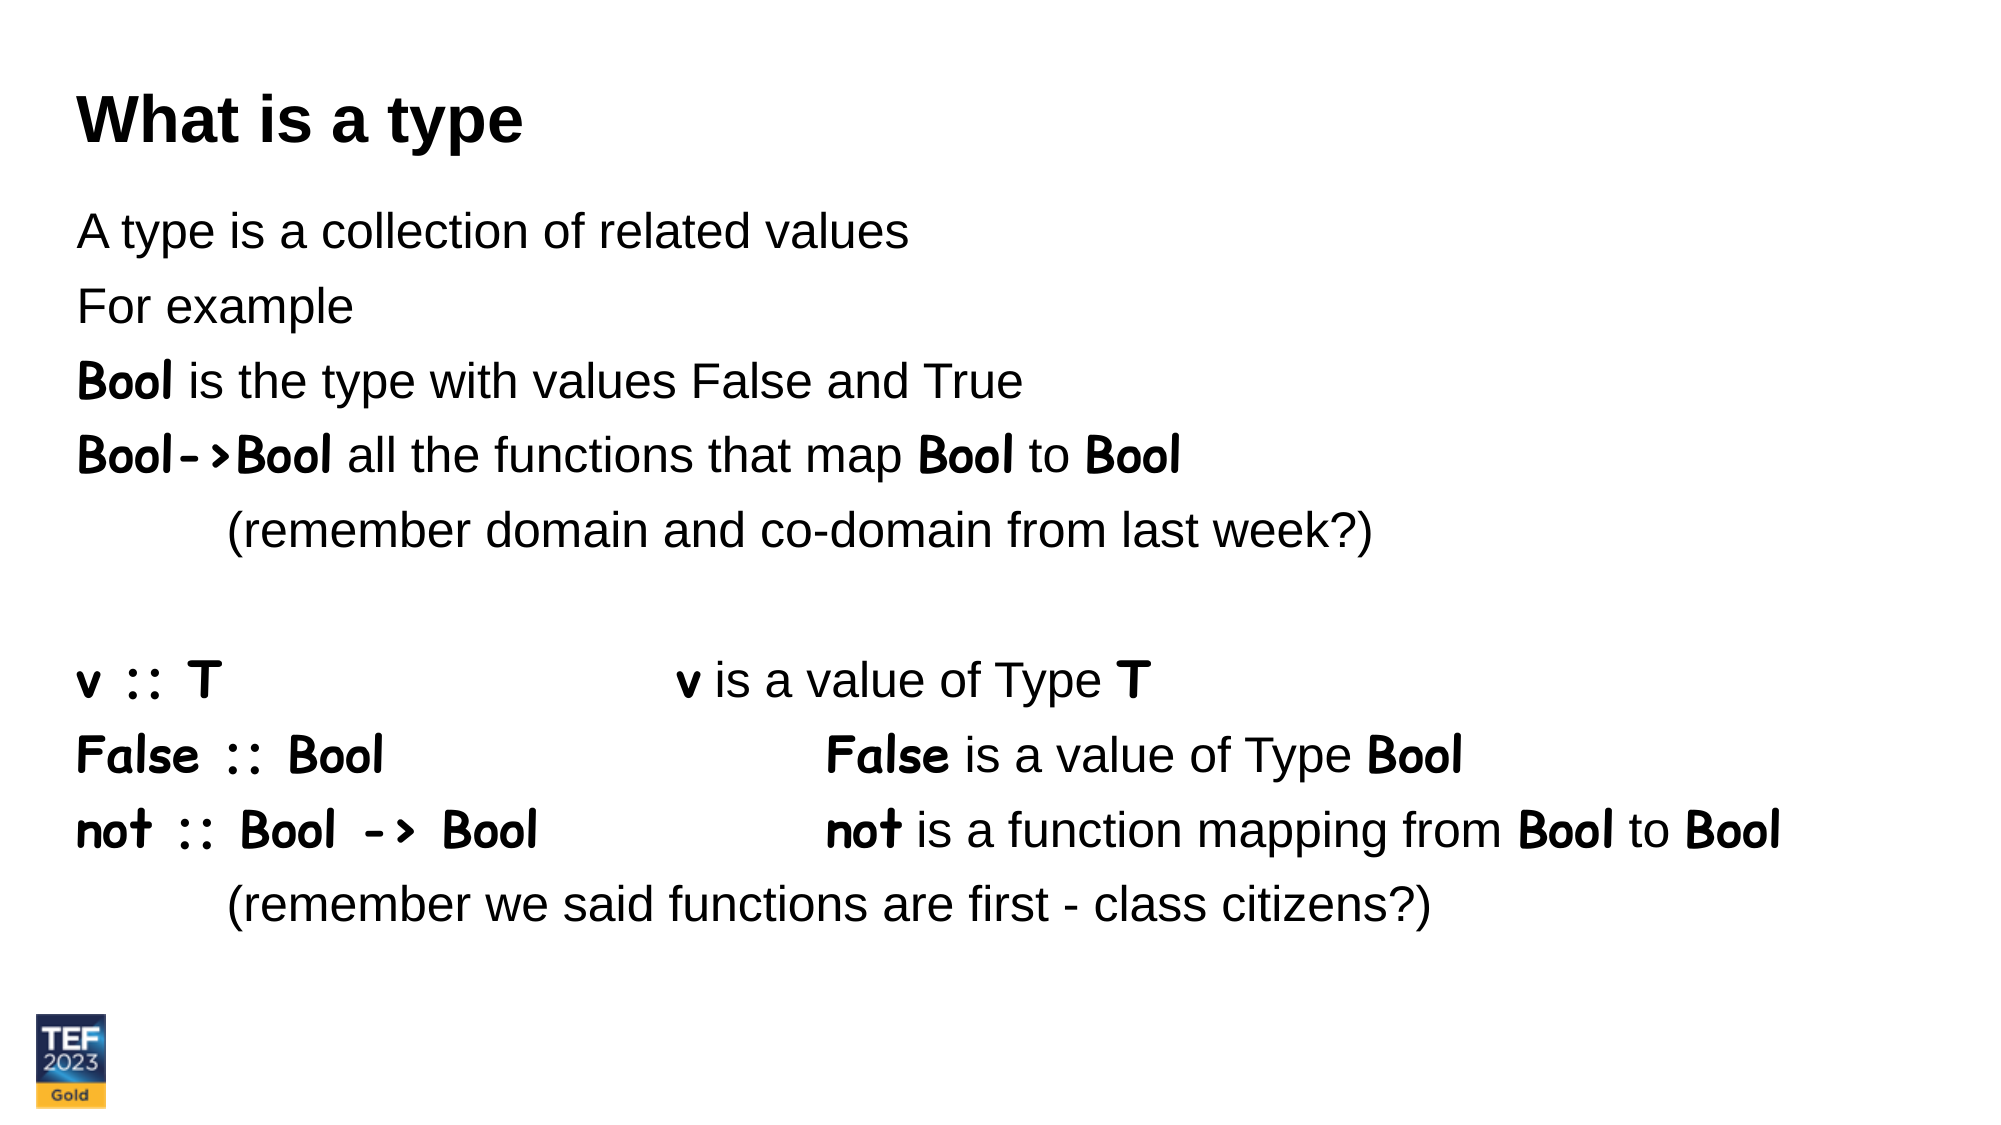

What is a type
A type is a collection of related values
For example
Bool is the type with values False and True
Bool->Bool all the functions that map Bool to Bool
	(remember domain and co-domain from last week?)

v :: T    			v is a value of Type T
False :: Bool			False is a value of Type Bool
not :: Bool -> Bool		not is a function mapping from Bool to Bool
	(remember we said functions are first - class citizens?)